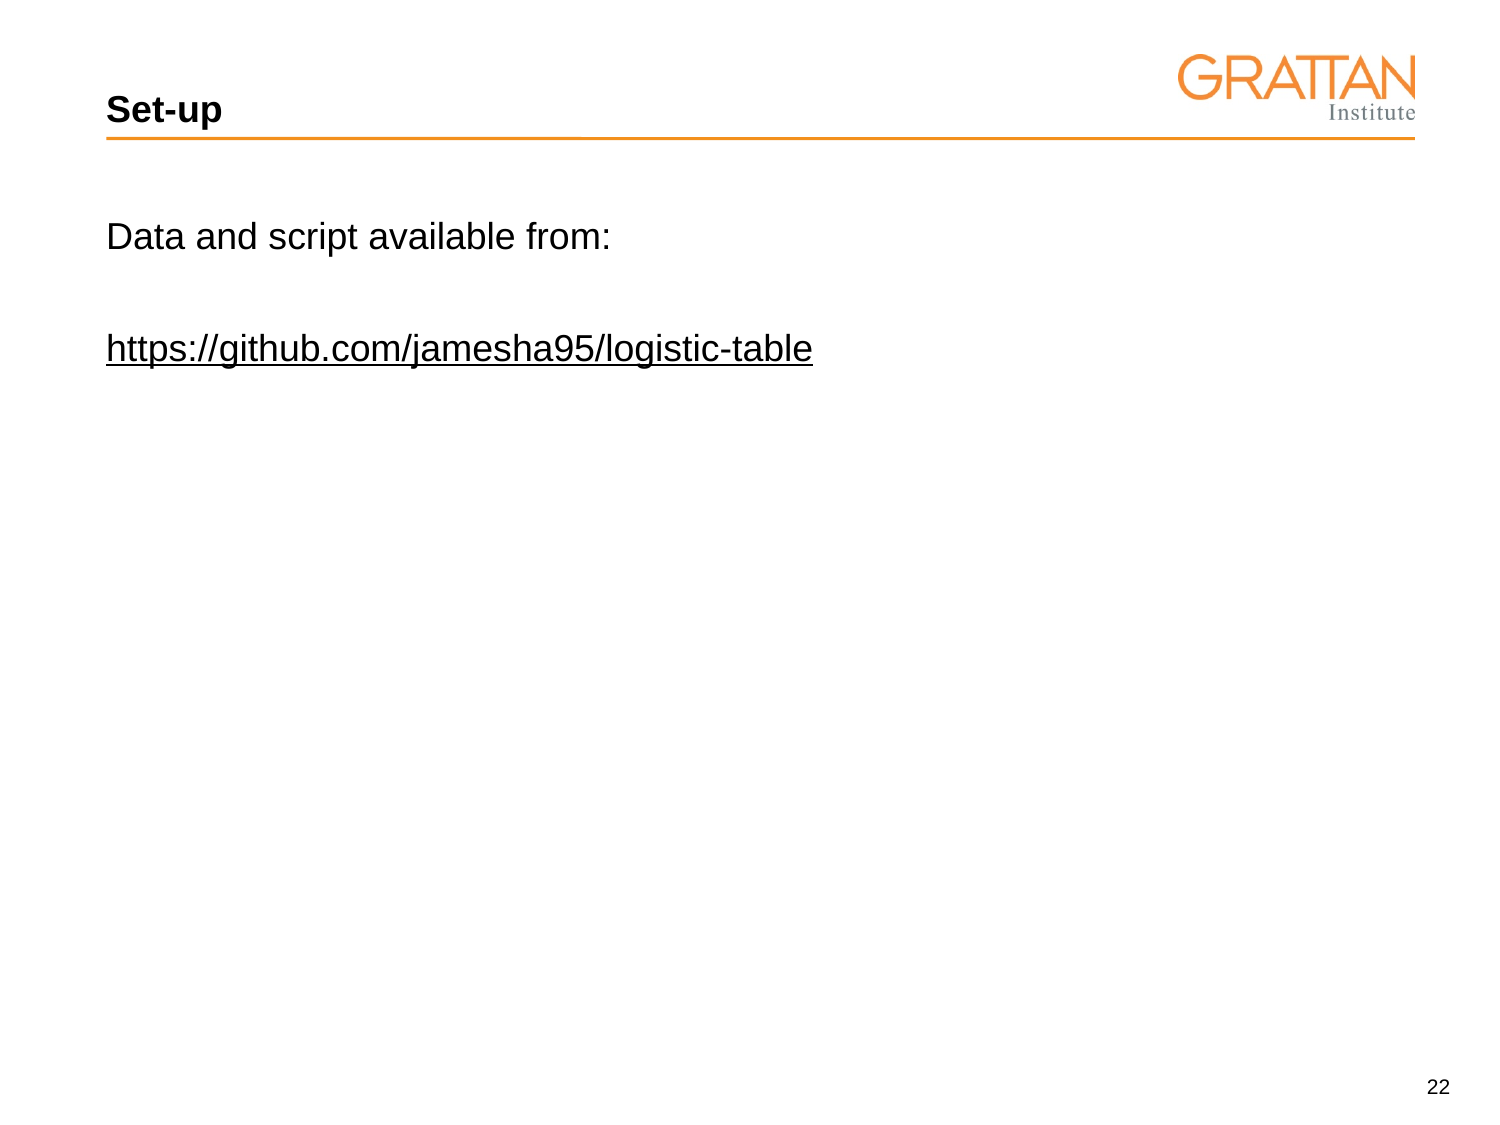

# Set-up
Data and script available from:

https://github.com/jamesha95/logistic-table